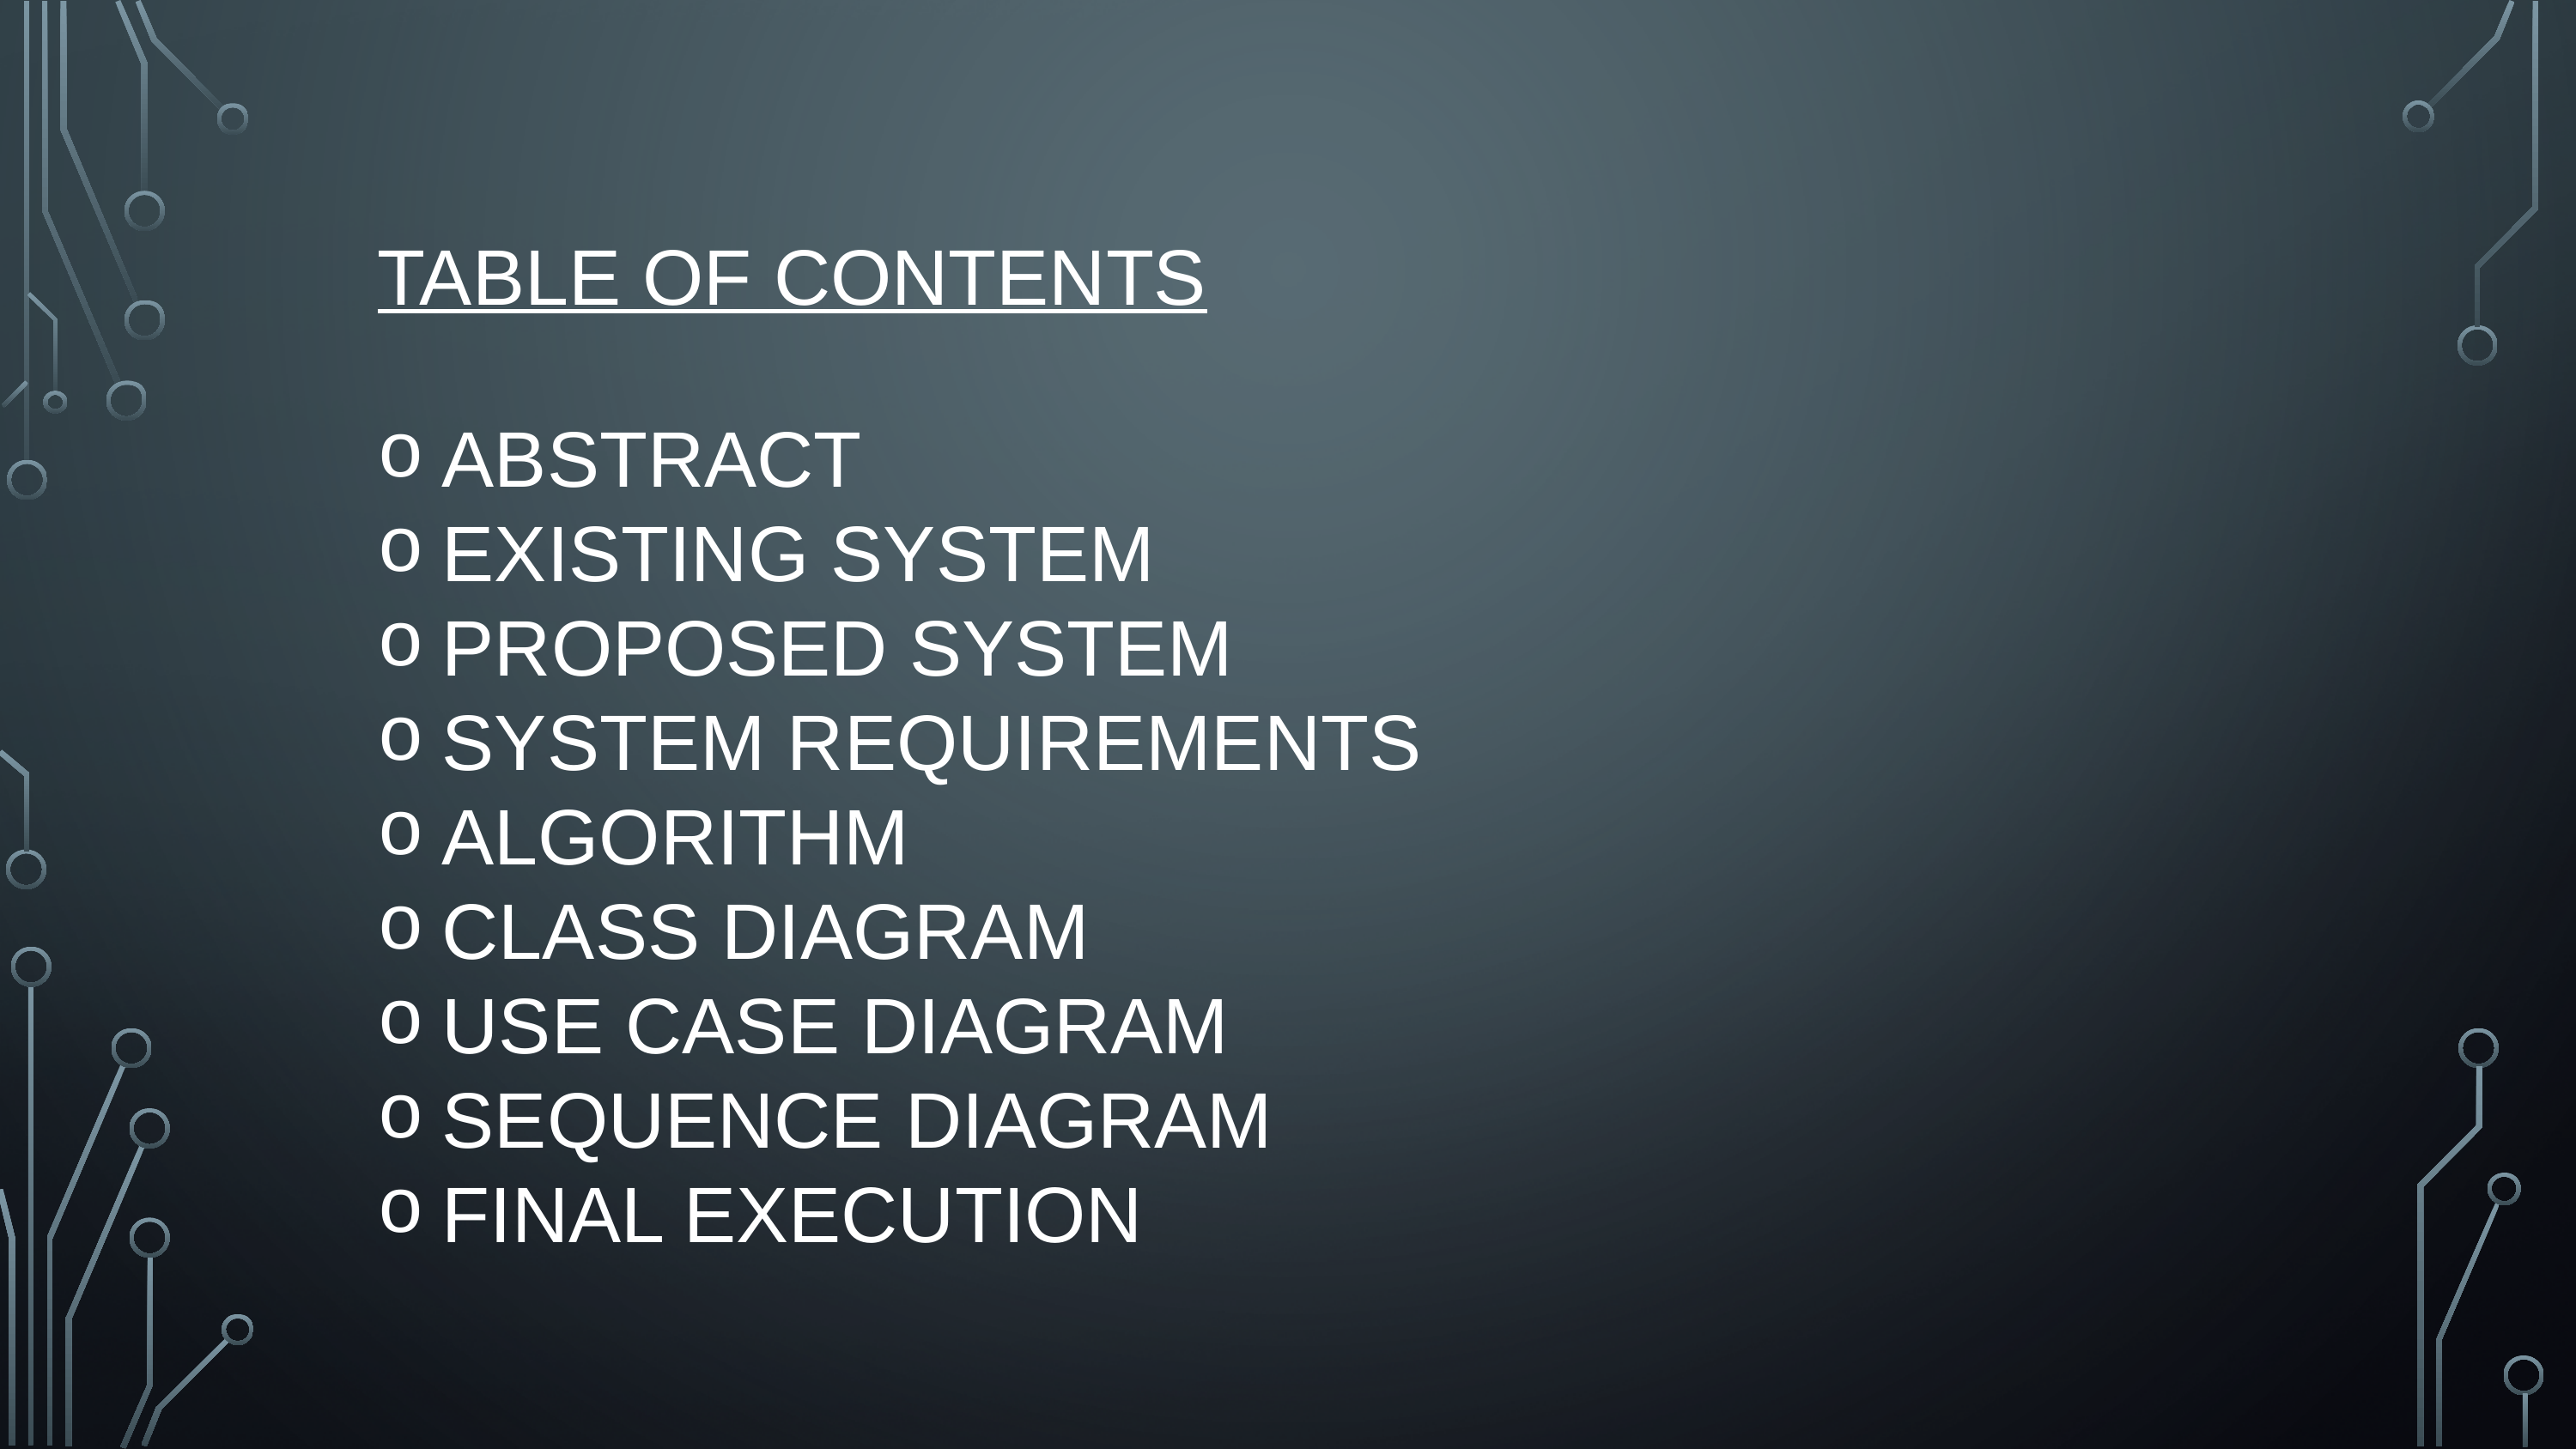

TABLE OF CONTENTS
ABSTRACT
EXISTING SYSTEM
PROPOSED SYSTEM
SYSTEM REQUIREMENTS
ALGORITHM
CLASS DIAGRAM
USE CASE DIAGRAM
SEQUENCE DIAGRAM
FINAL EXECUTION